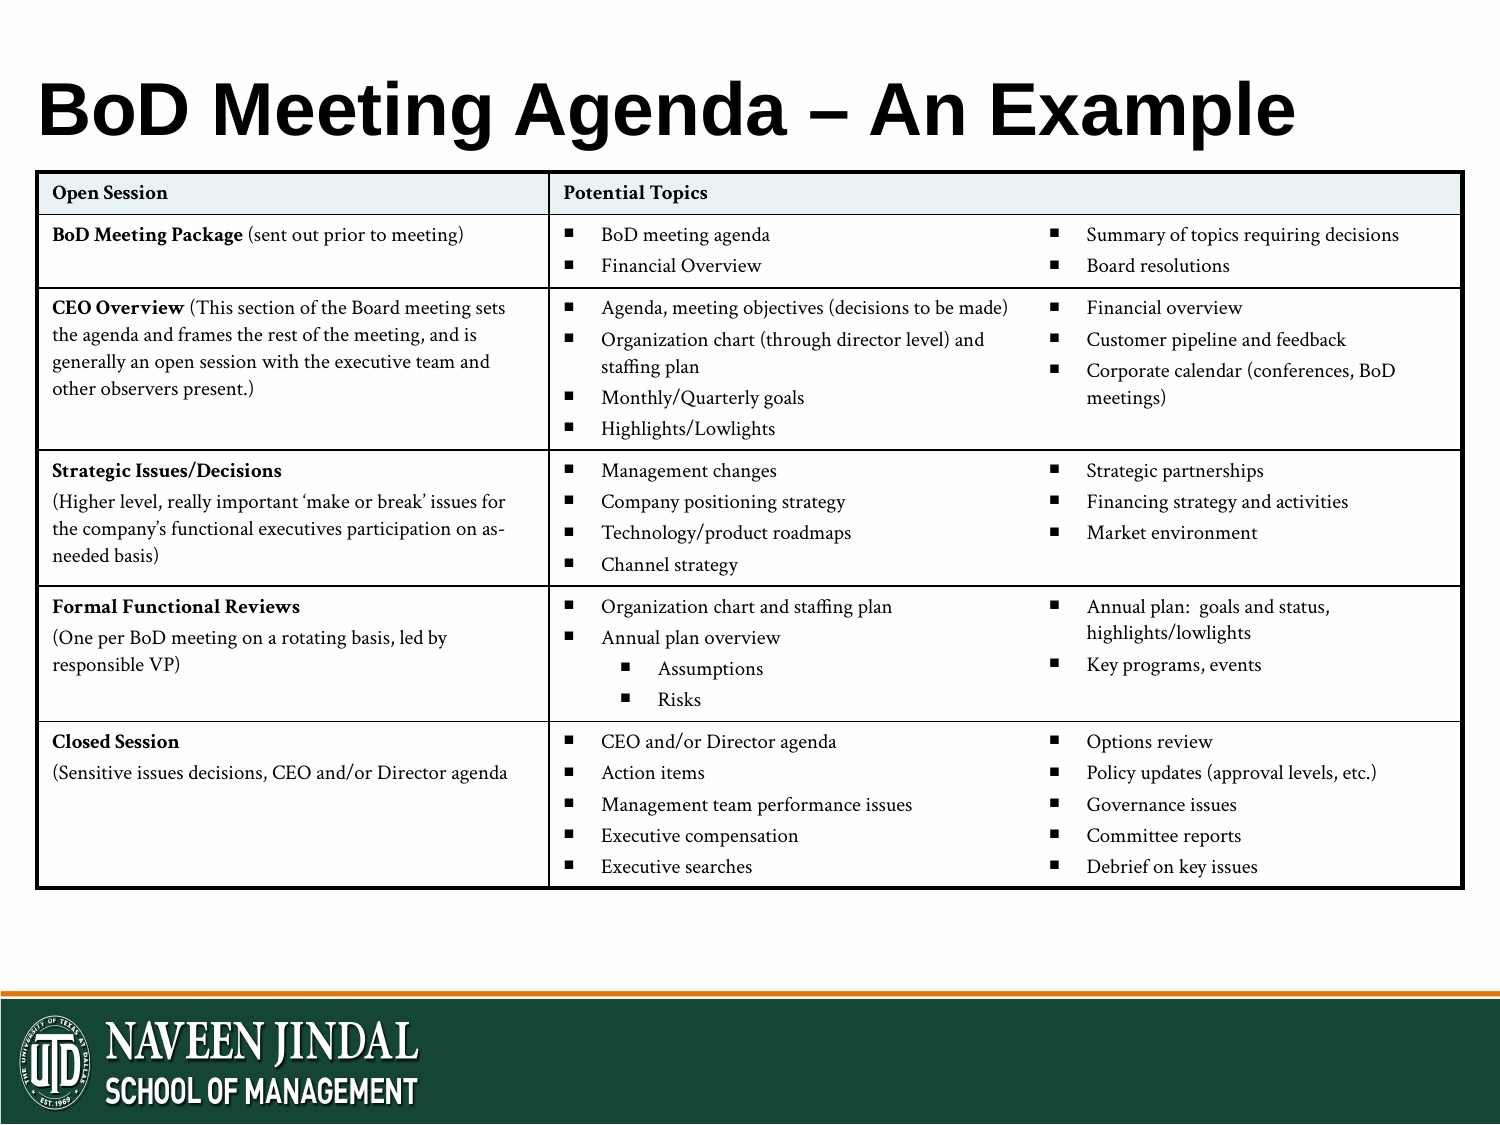

# BoD Meeting Agenda – An Example
| Open Session | Potential Topics |  |
| --- | --- | --- |
| BoD Meeting Package (sent out prior to meeting) | BoD meeting agenda Financial Overview | Summary of topics requiring decisions Board resolutions |
| CEO Overview (This section of the Board meeting sets the agenda and frames the rest of the meeting, and is generally an open session with the executive team and other observers present.) | Agenda, meeting objectives (decisions to be made) Organization chart (through director level) and staffing plan Monthly/Quarterly goals Highlights/Lowlights | Financial overview Customer pipeline and feedback Corporate calendar (conferences, BoD meetings) |
| Strategic Issues/Decisions (Higher level, really important ‘make or break’ issues for the company’s functional executives participation on as-needed basis) | Management changes Company positioning strategy Technology/product roadmaps Channel strategy | Strategic partnerships Financing strategy and activities Market environment |
| Formal Functional Reviews (One per BoD meeting on a rotating basis, led by responsible VP) | Organization chart and staffing plan Annual plan overview Assumptions Risks | Annual plan: goals and status, highlights/lowlights Key programs, events |
| Closed Session (Sensitive issues decisions, CEO and/or Director agenda | CEO and/or Director agenda Action items Management team performance issues Executive compensation Executive searches | Options review Policy updates (approval levels, etc.) Governance issues Committee reports Debrief on key issues |